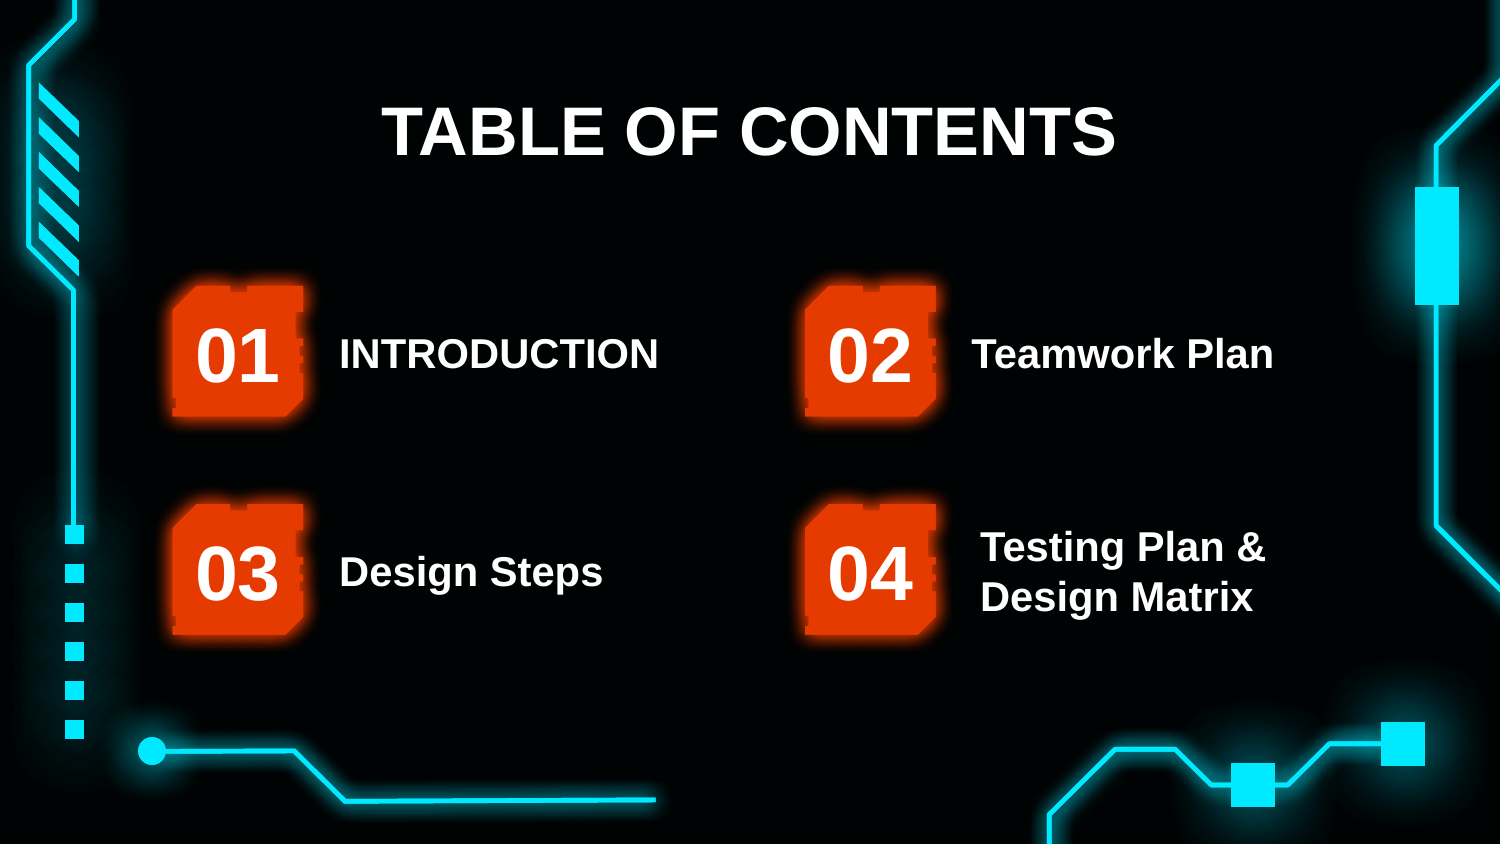

# TABLE OF CONTENTS

01
02
INTRODUCTION
Teamwork Plan

Testing Plan & Design Matrix
03
04
Design Steps